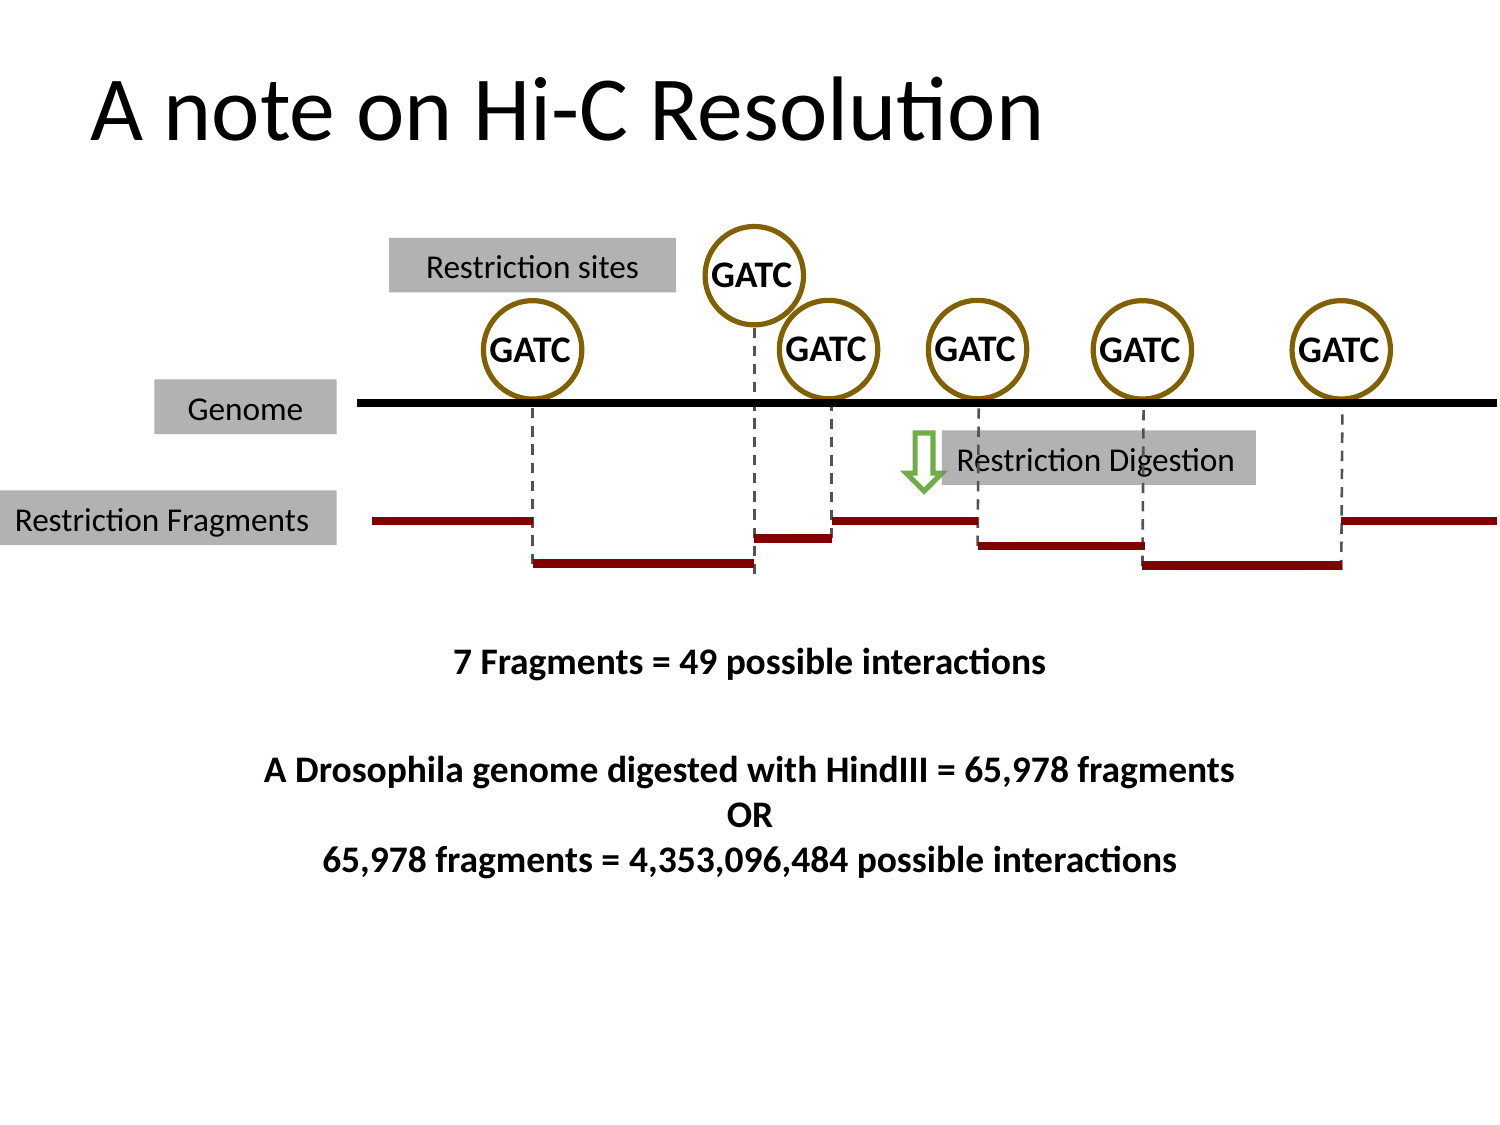

# A note on Hi-C Resolution

GATC
Restriction sites

GATC

GATC

GATC

GATC

GATC
Restriction Fragments
Restriction Digestion

Genome
7 Fragments = 49 possible interactions
A Drosophila genome digested with HindIII = 65,978 fragments
OR
65,978 fragments = 4,353,096,484 possible interactions